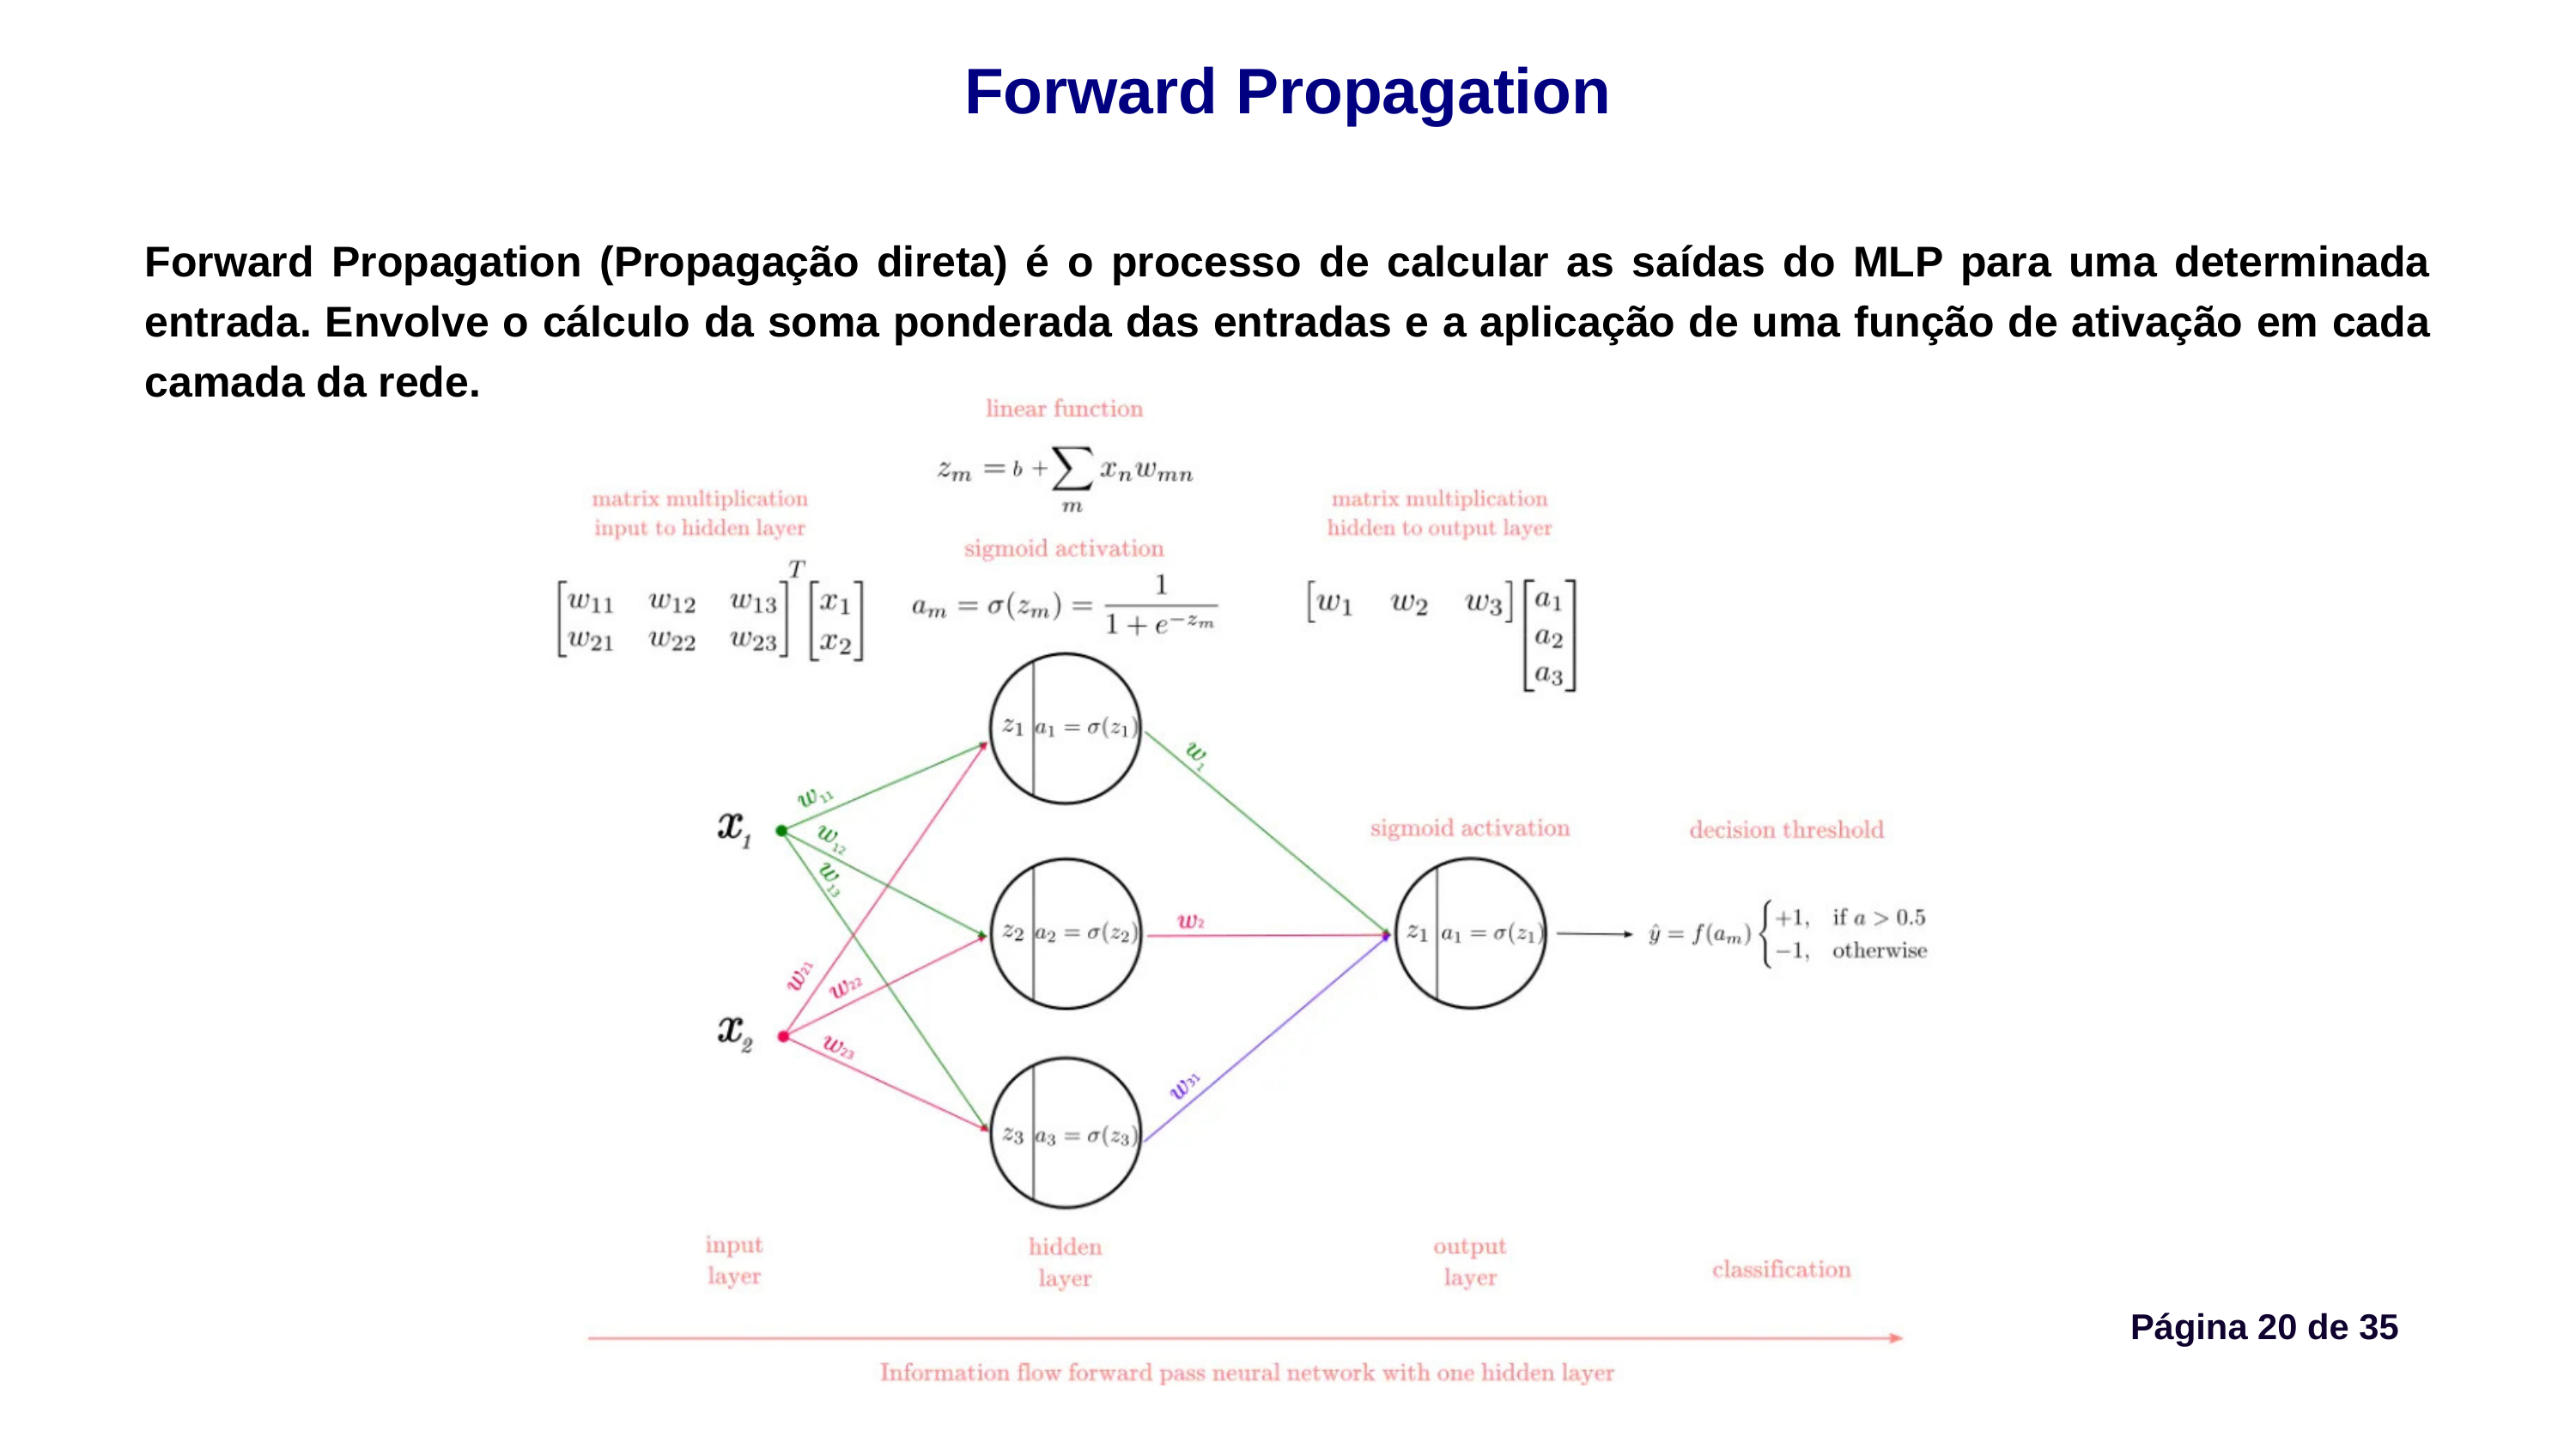

Forward Propagation
Forward Propagation (Propagação direta) é o processo de calcular as saídas do MLP para uma determinada entrada. Envolve o cálculo da soma ponderada das entradas e a aplicação de uma função de ativação em cada camada da rede.

Página 20 de 35